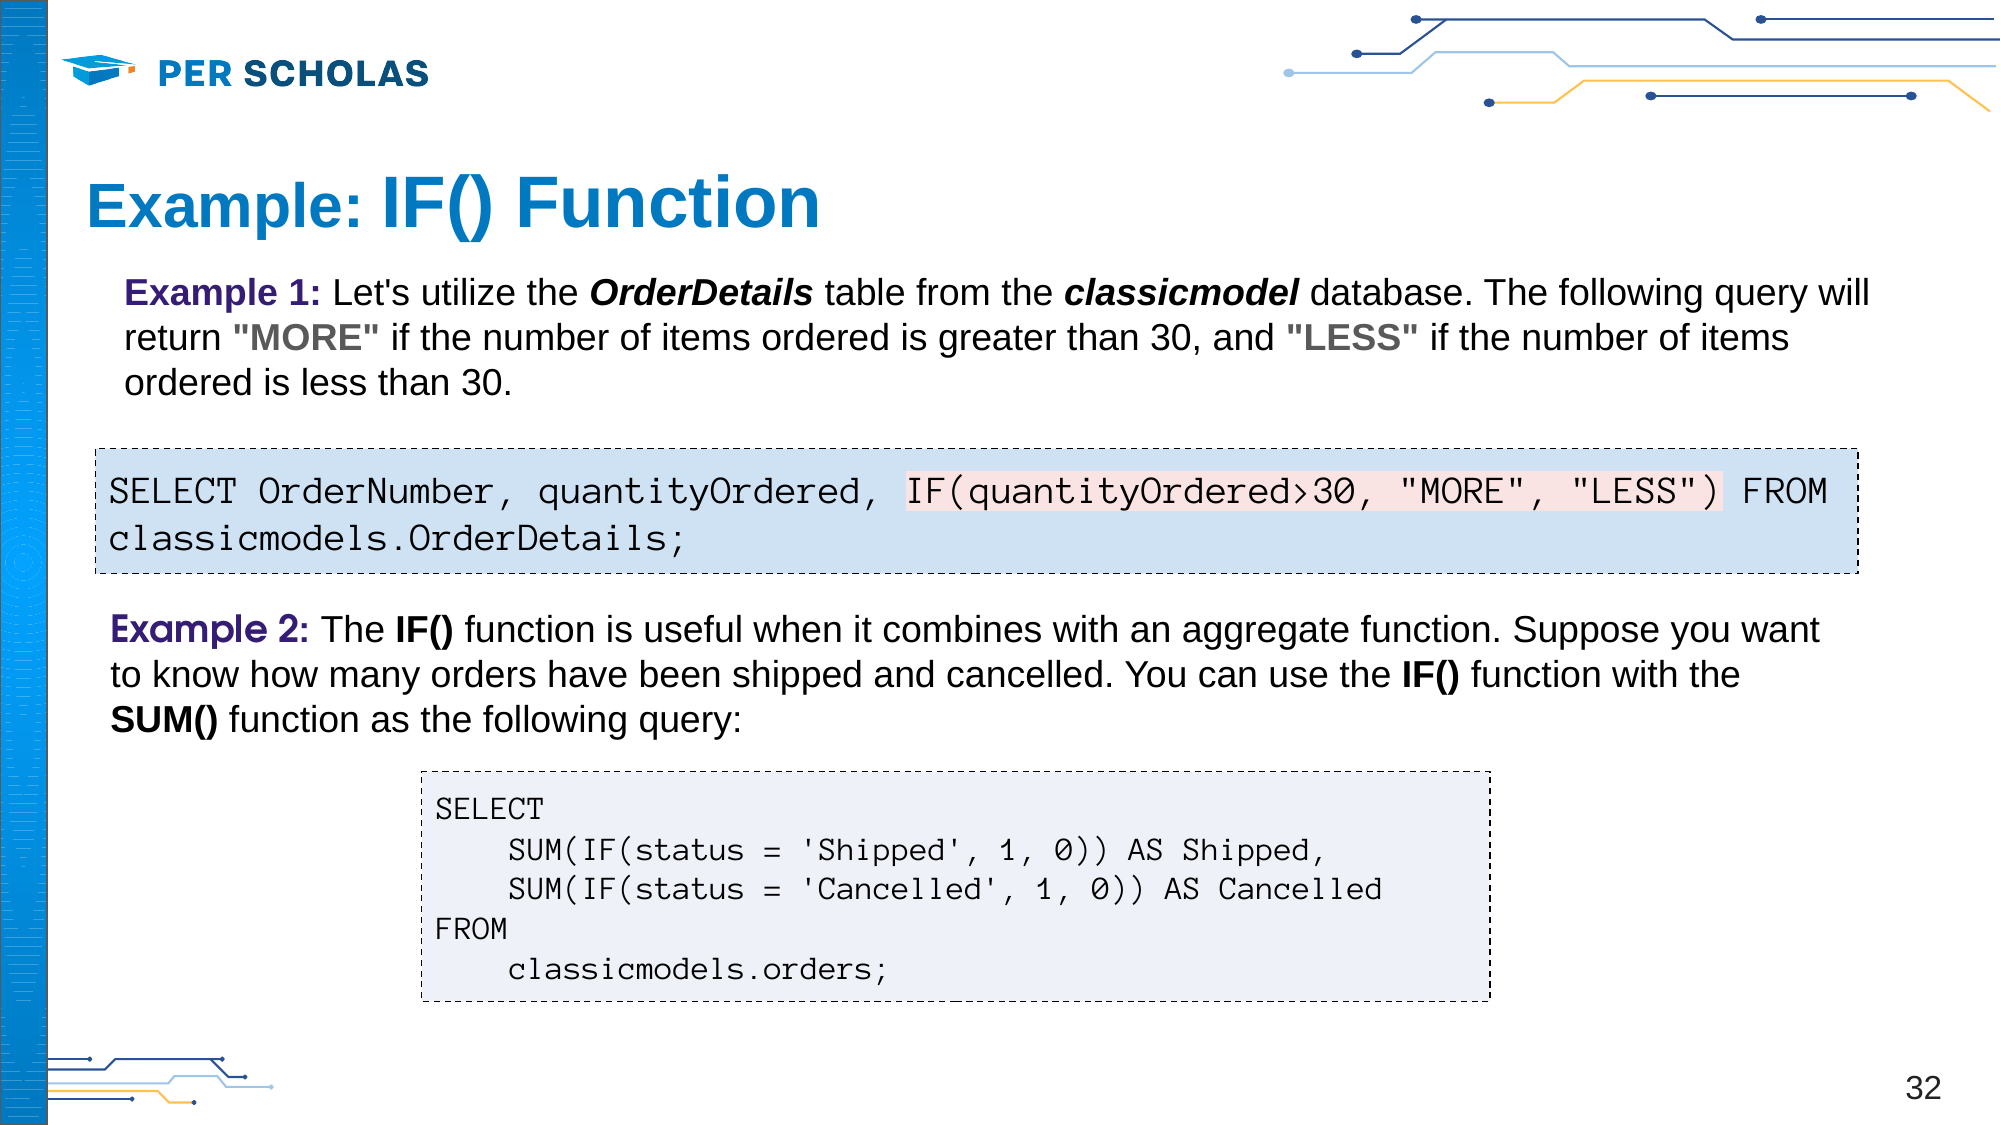

# Example: IF() Function
Example 1: Let's utilize the OrderDetails table from the classicmodel database. The following query will return "MORE" if the number of items ordered is greater than 30, and "LESS" if the number of items ordered is less than 30.
SELECT OrderNumber, quantityOrdered, IF(quantityOrdered>30, "MORE", "LESS") FROM classicmodels.OrderDetails;
Example 2: The IF() function is useful when it combines with an aggregate function. Suppose you want to know how many orders have been shipped and cancelled. You can use the IF() function with the SUM() function as the following query:
SELECT
    SUM(IF(status = 'Shipped', 1, 0)) AS Shipped,
    SUM(IF(status = 'Cancelled', 1, 0)) AS Cancelled
FROM
    classicmodels.orders;
32